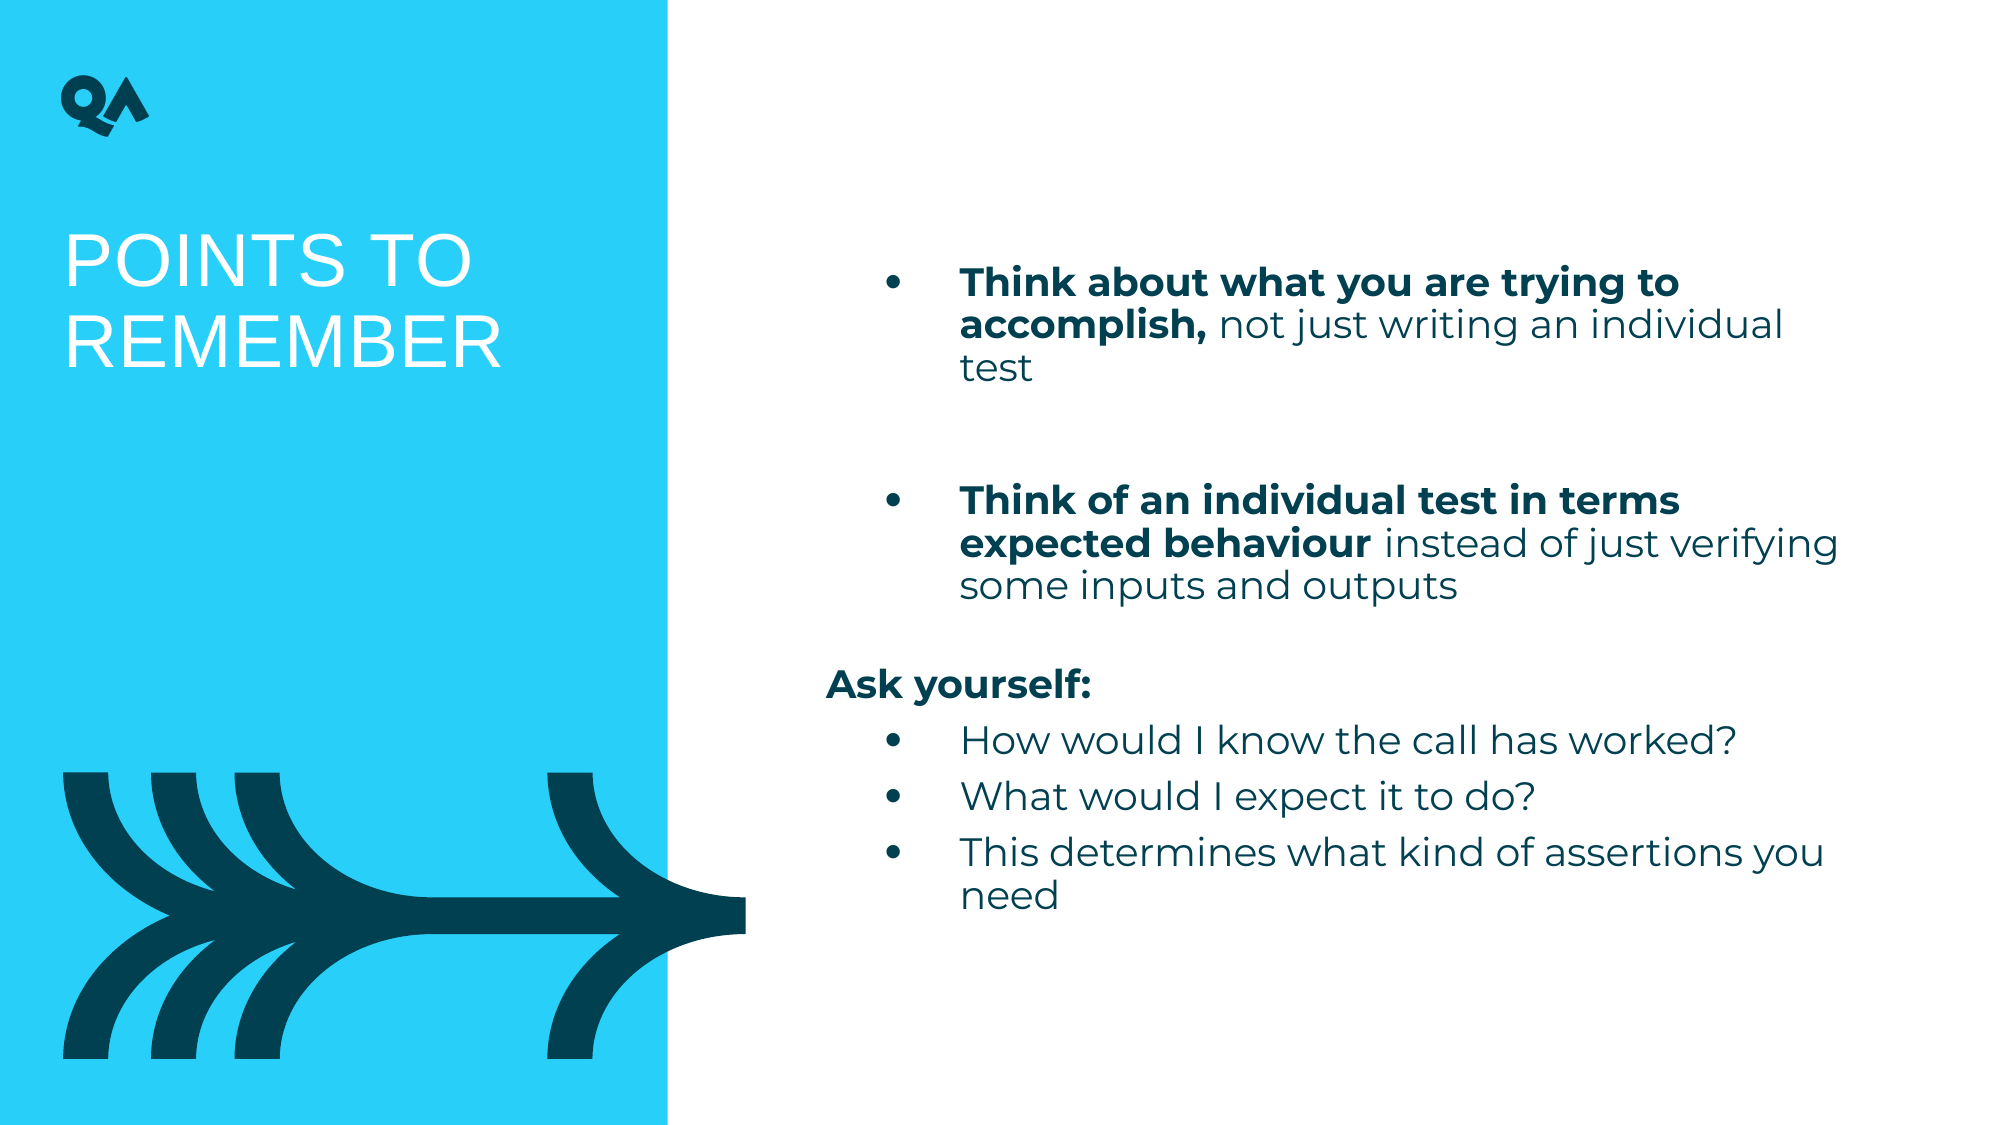

Think about what you are trying to accomplish, not just writing an individual test

Think of an individual test in terms expected behaviour instead of just verifying some inputs and outputs
Ask yourself:
How would I know the call has worked?
What would I expect it to do?
This determines what kind of assertions you need
Points to remember